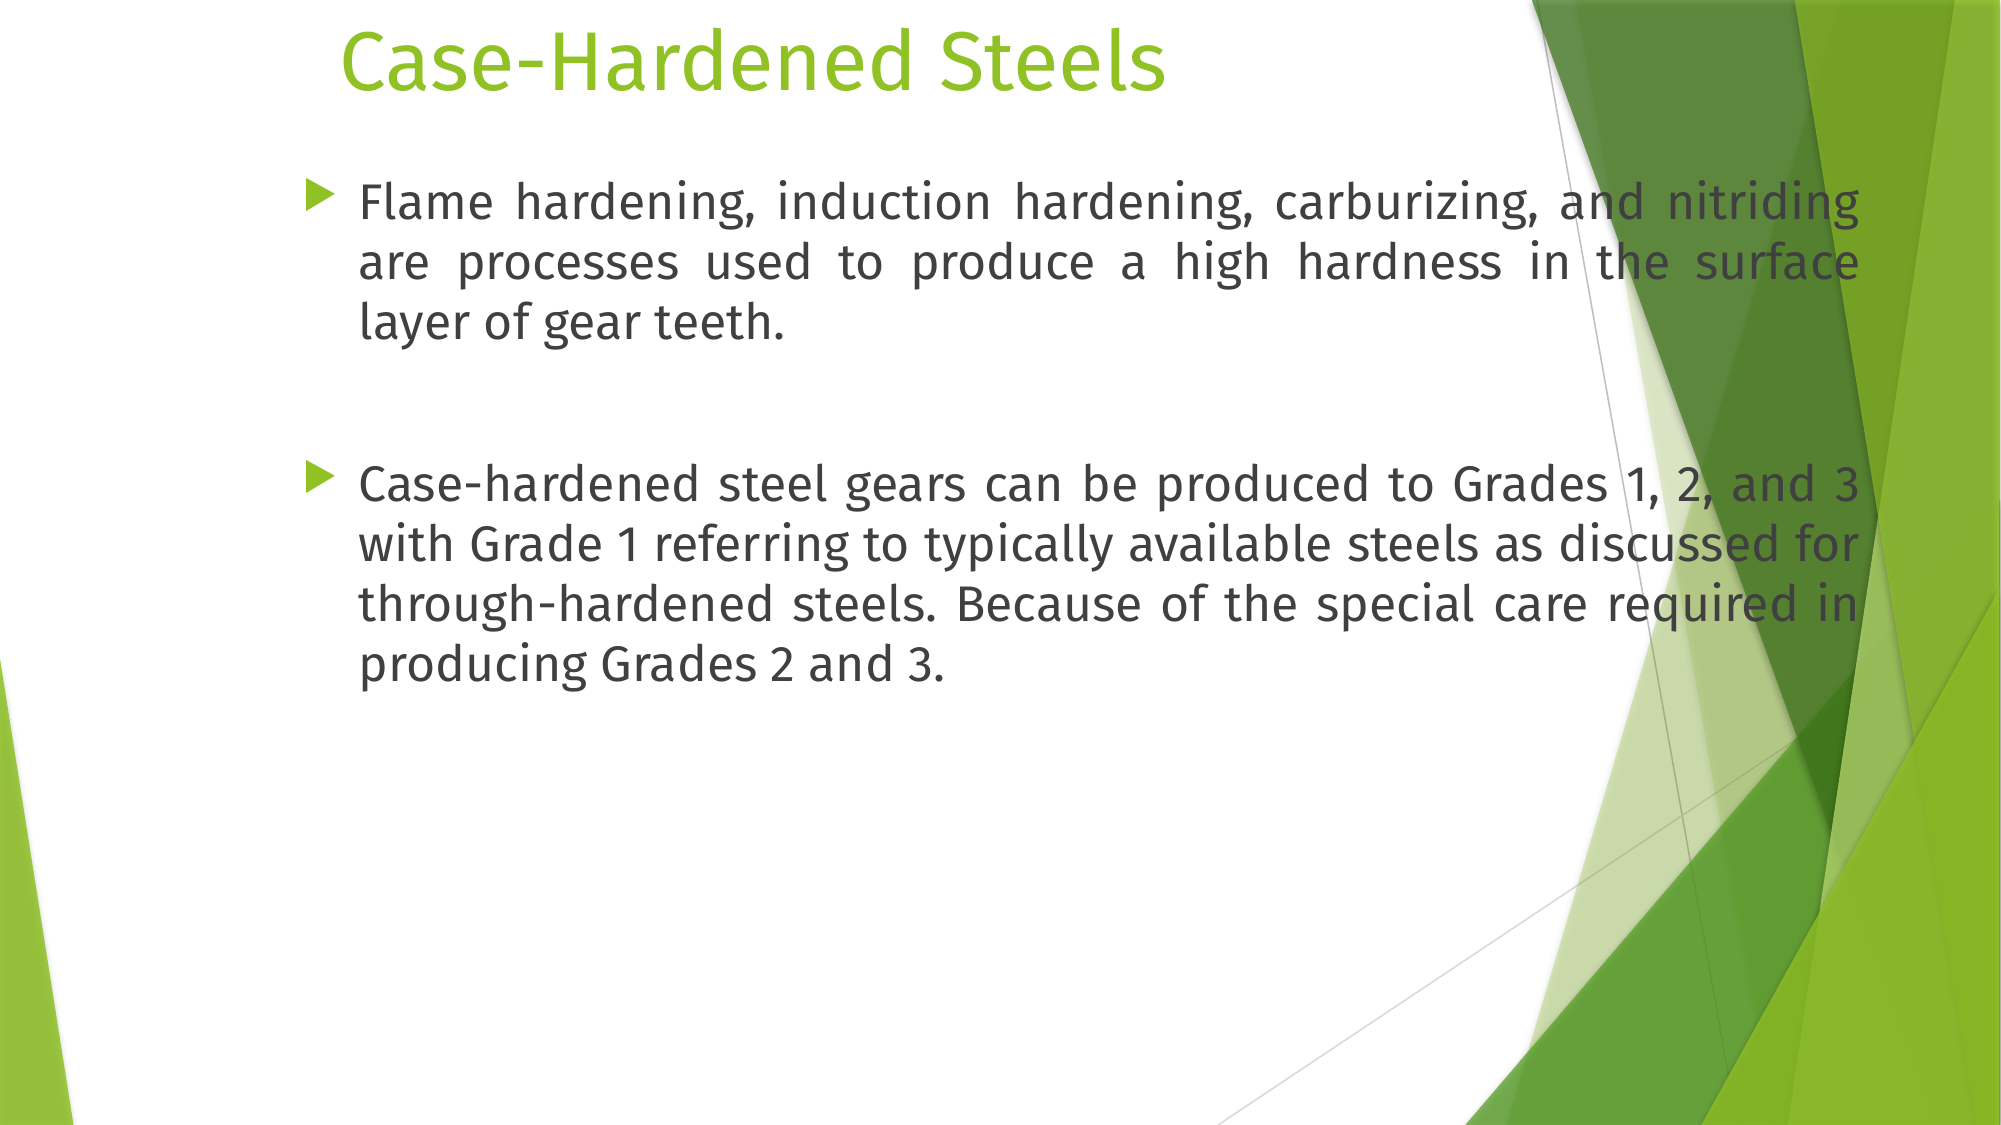

# Case-Hardened Steels
Flame hardening, induction hardening, carburizing, and nitriding are processes used to produce a high hardness in the surface layer of gear teeth.

Case-hardened steel gears can be produced to Grades 1, 2, and 3 with Grade 1 referring to typically available steels as discussed for through-hardened steels. Because of the special care required in producing Grades 2 and 3.